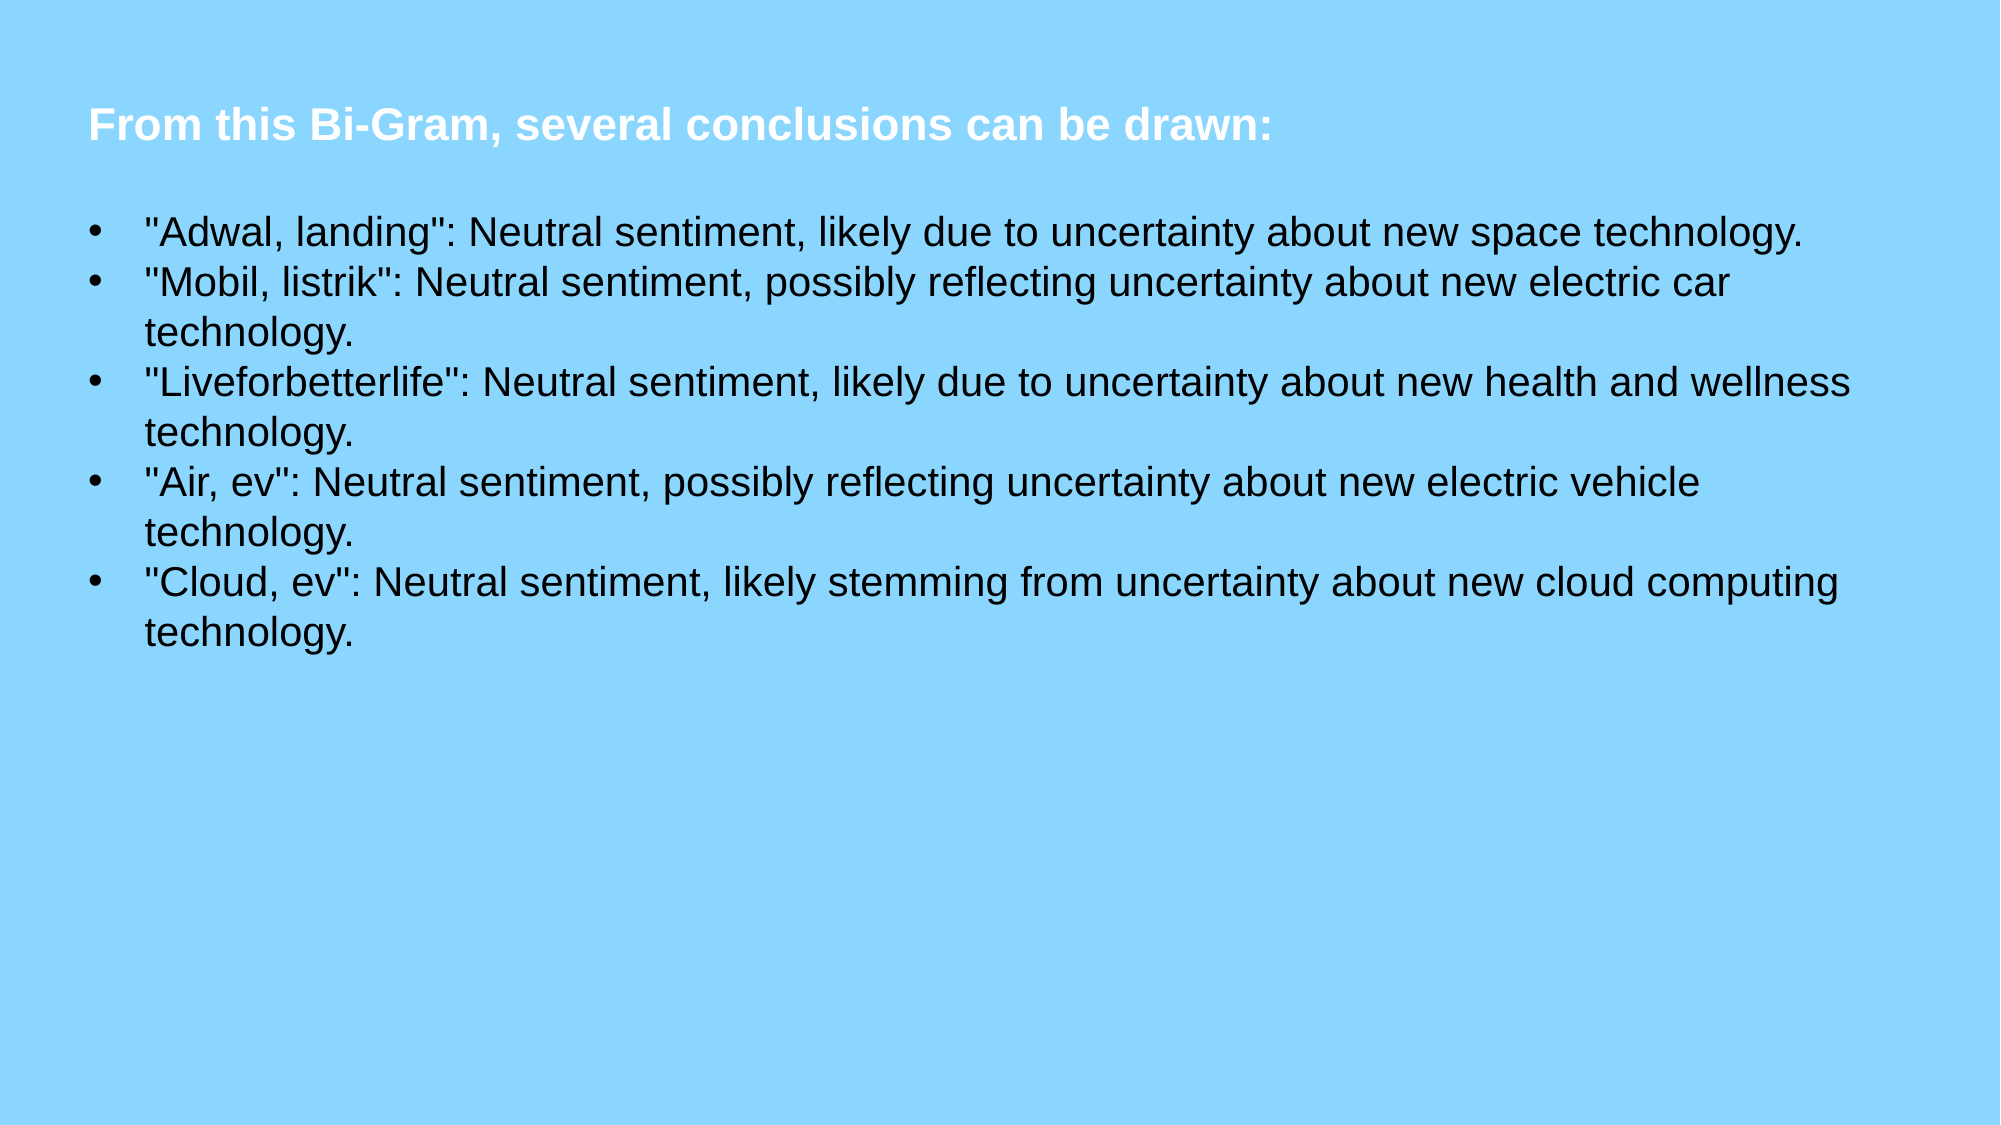

From this Bi-Gram, several conclusions can be drawn:

"Adwal, landing": Neutral sentiment, likely due to uncertainty about new space technology.
"Mobil, listrik": Neutral sentiment, possibly reflecting uncertainty about new electric car technology.
"Liveforbetterlife": Neutral sentiment, likely due to uncertainty about new health and wellness technology.
"Air, ev": Neutral sentiment, possibly reflecting uncertainty about new electric vehicle technology.
"Cloud, ev": Neutral sentiment, likely stemming from uncertainty about new cloud computing technology.